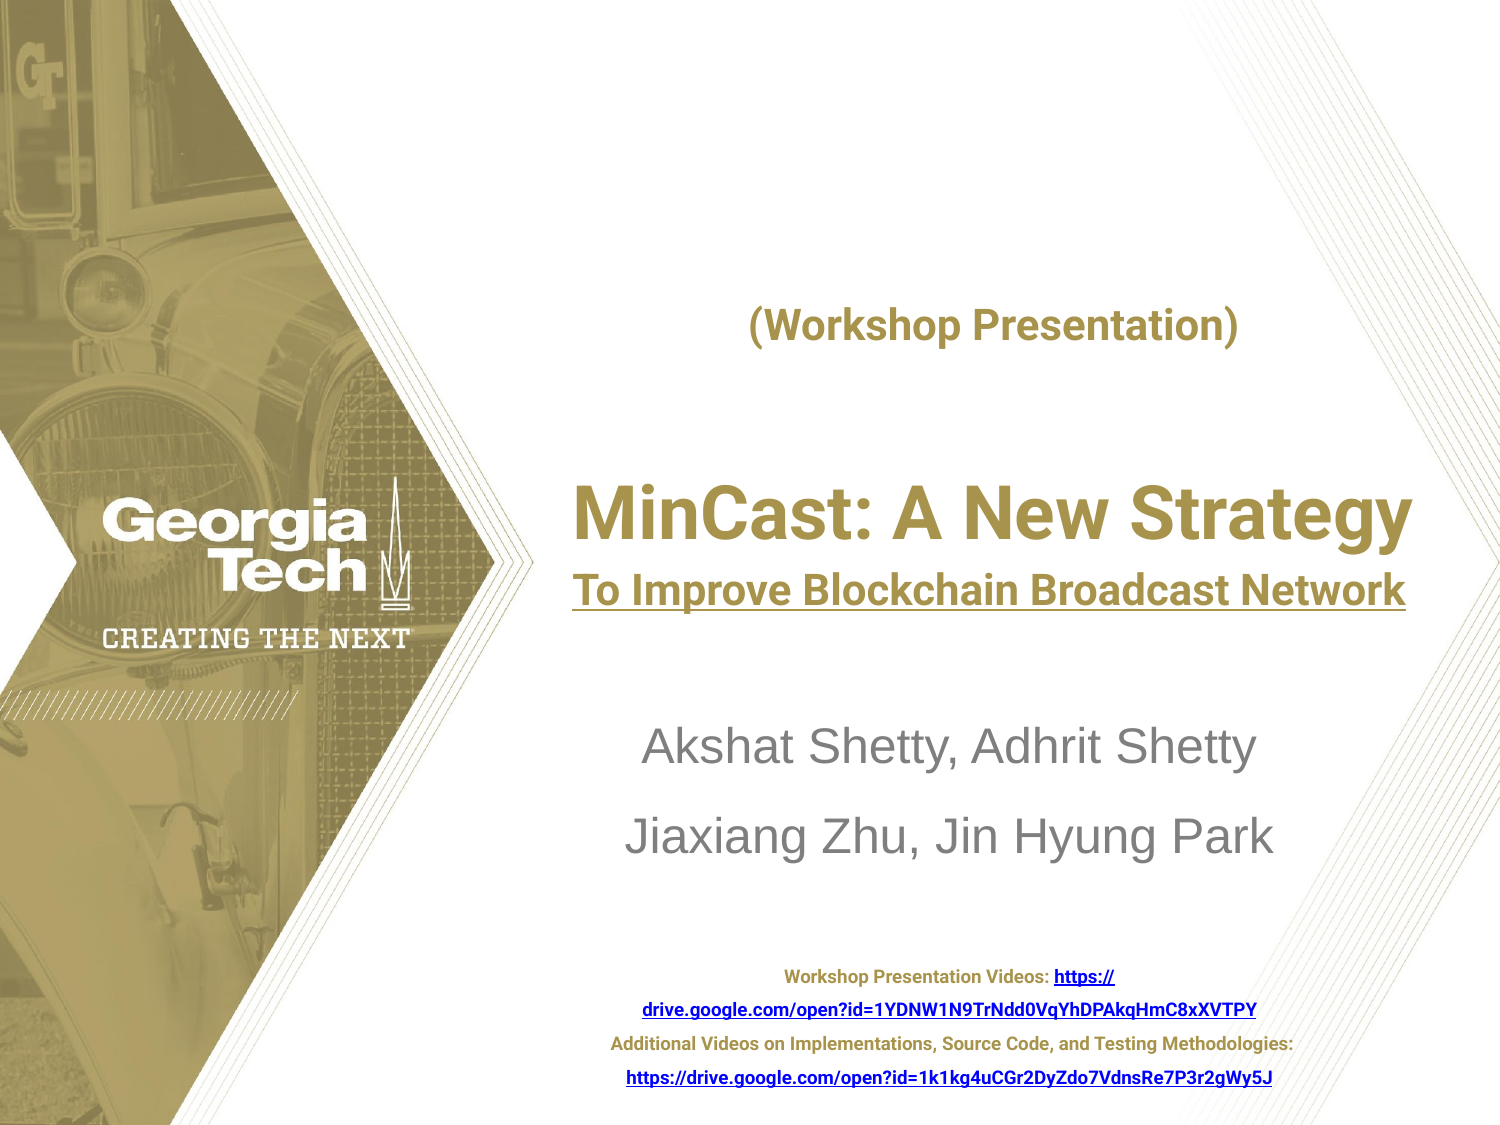

# (Workshop Presentation) MinCast: A New Strategy To Improve Blockchain Broadcast Network
Akshat Shetty, Adhrit Shetty
Jiaxiang Zhu, Jin Hyung Park
Workshop Presentation Videos: https://drive.google.com/open?id=1YDNW1N9TrNdd0VqYhDPAkqHmC8xXVTPY
 Additional Videos on Implementations, Source Code, and Testing Methodologies:
https://drive.google.com/open?id=1k1kg4uCGr2DyZdo7VdnsRe7P3r2gWy5J